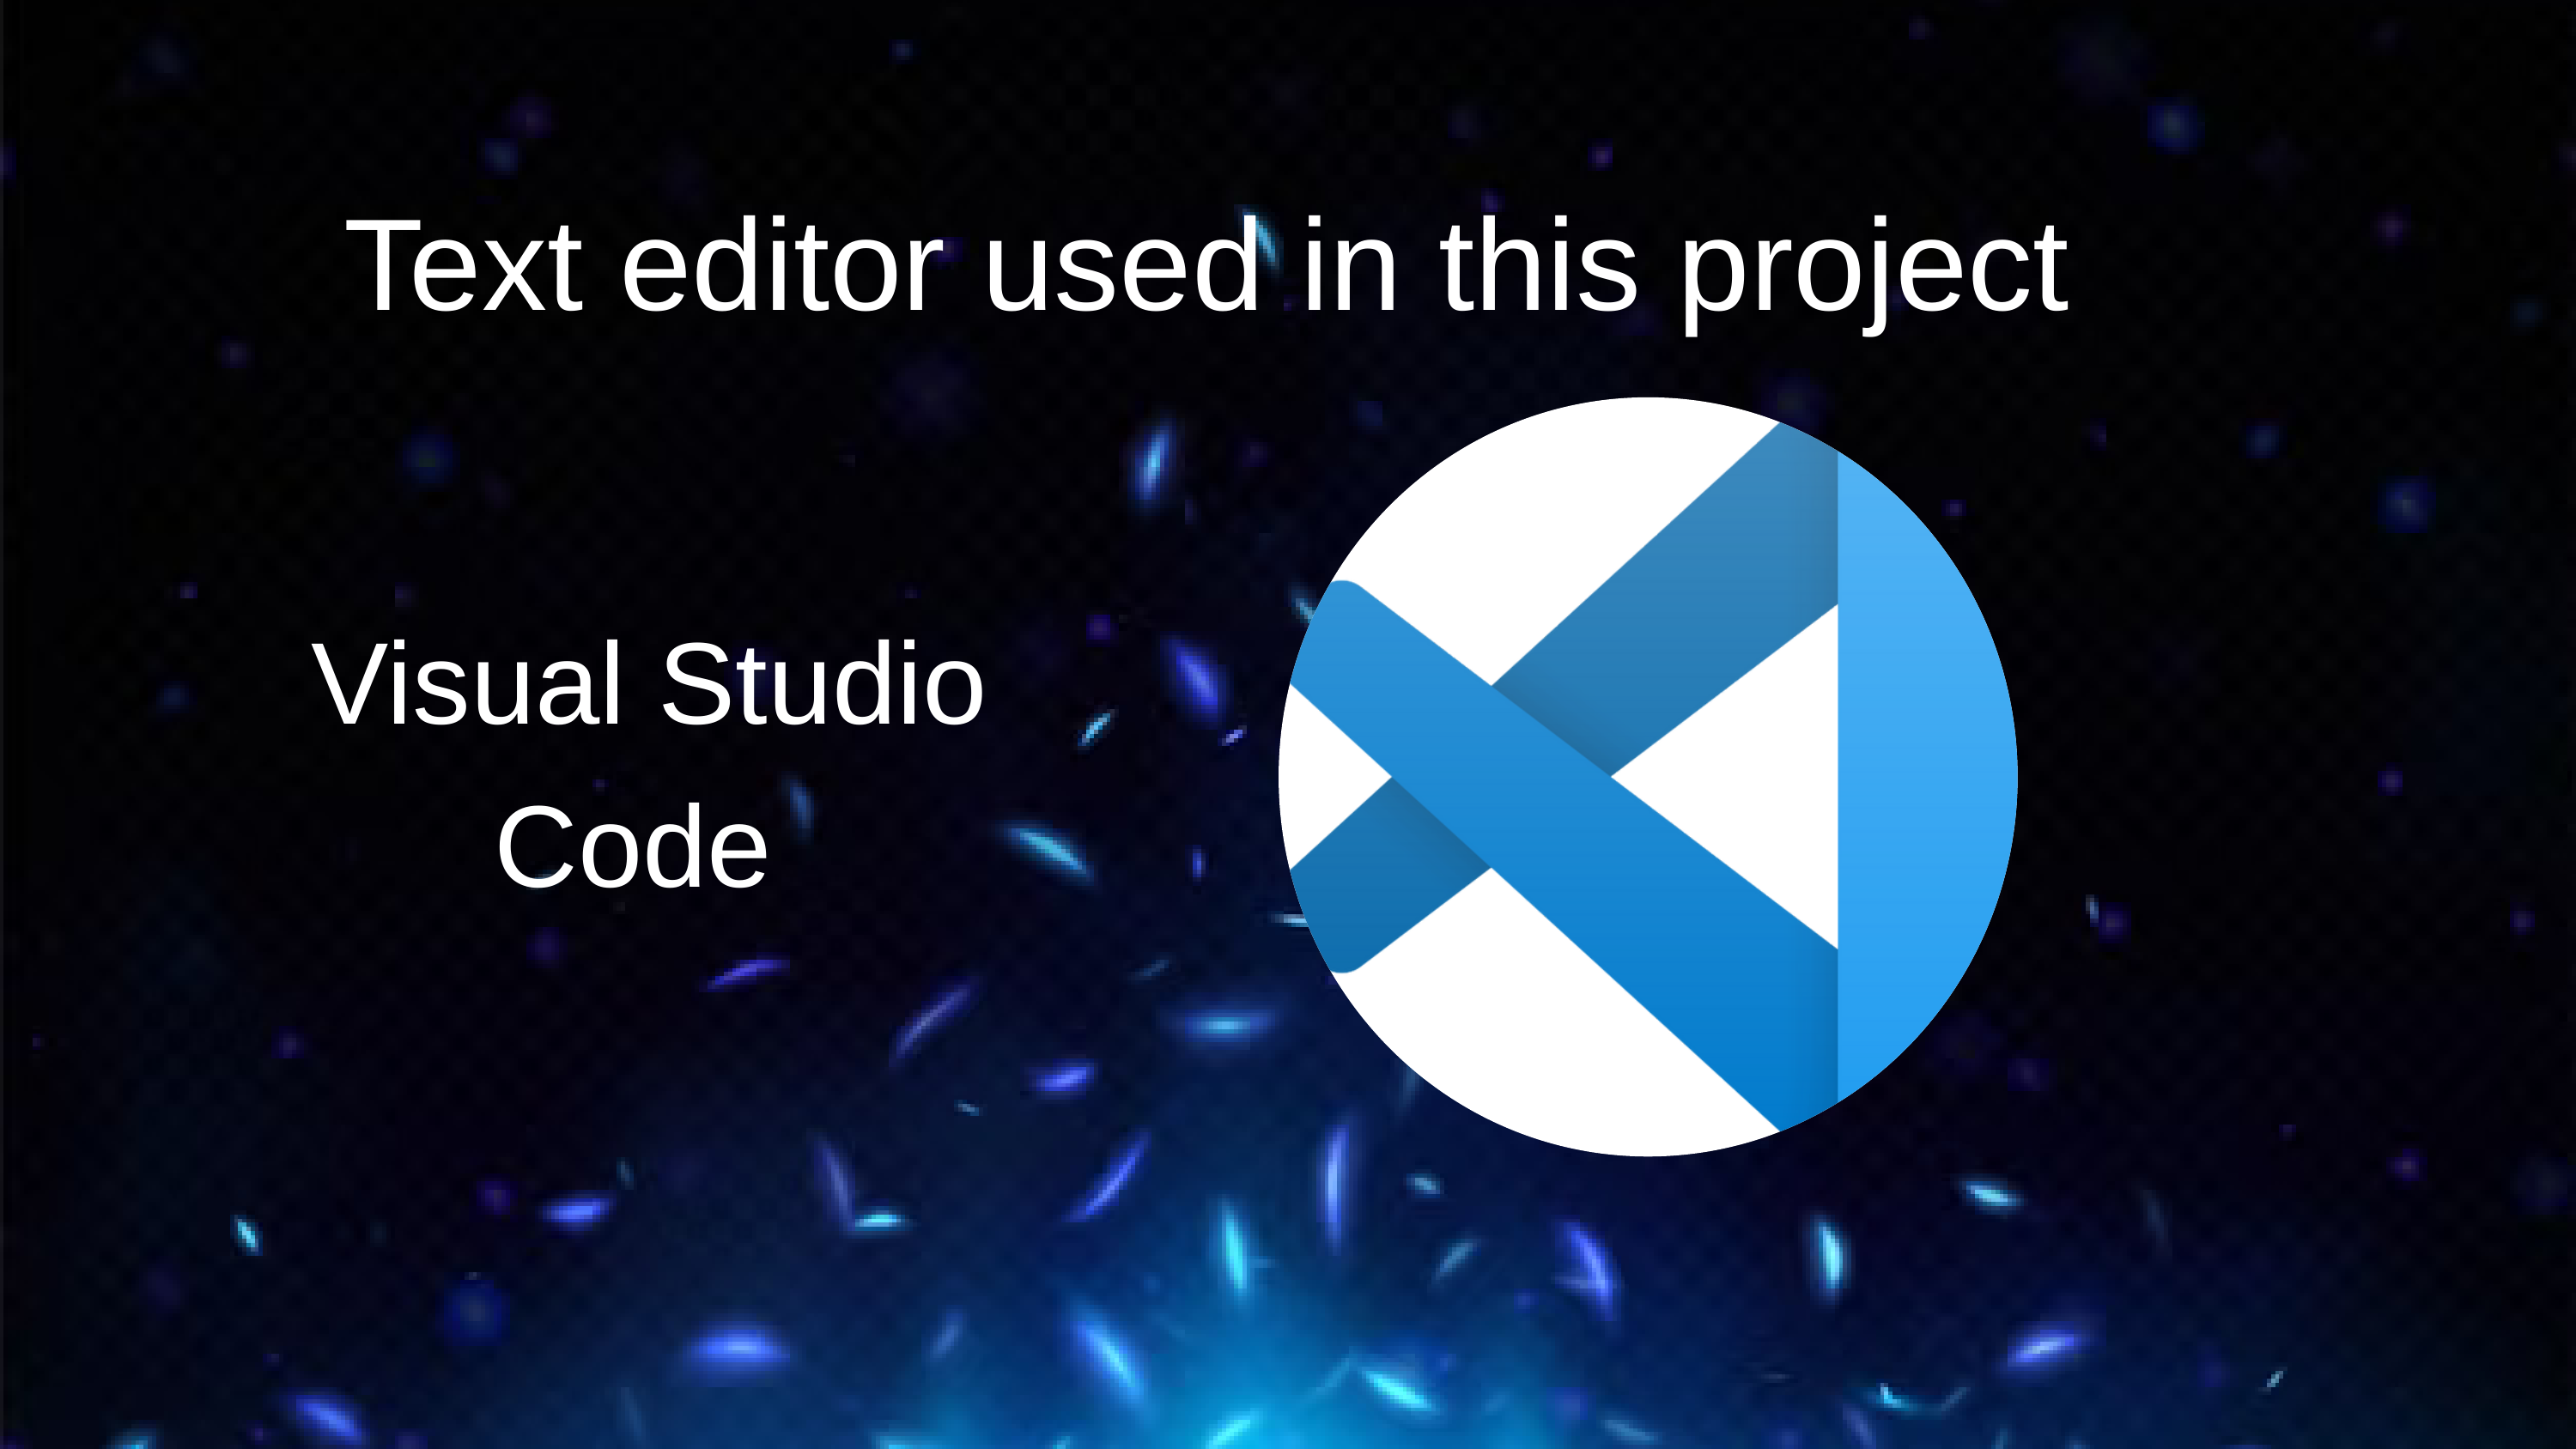

Text editor used in this project

 Visual Studio Code